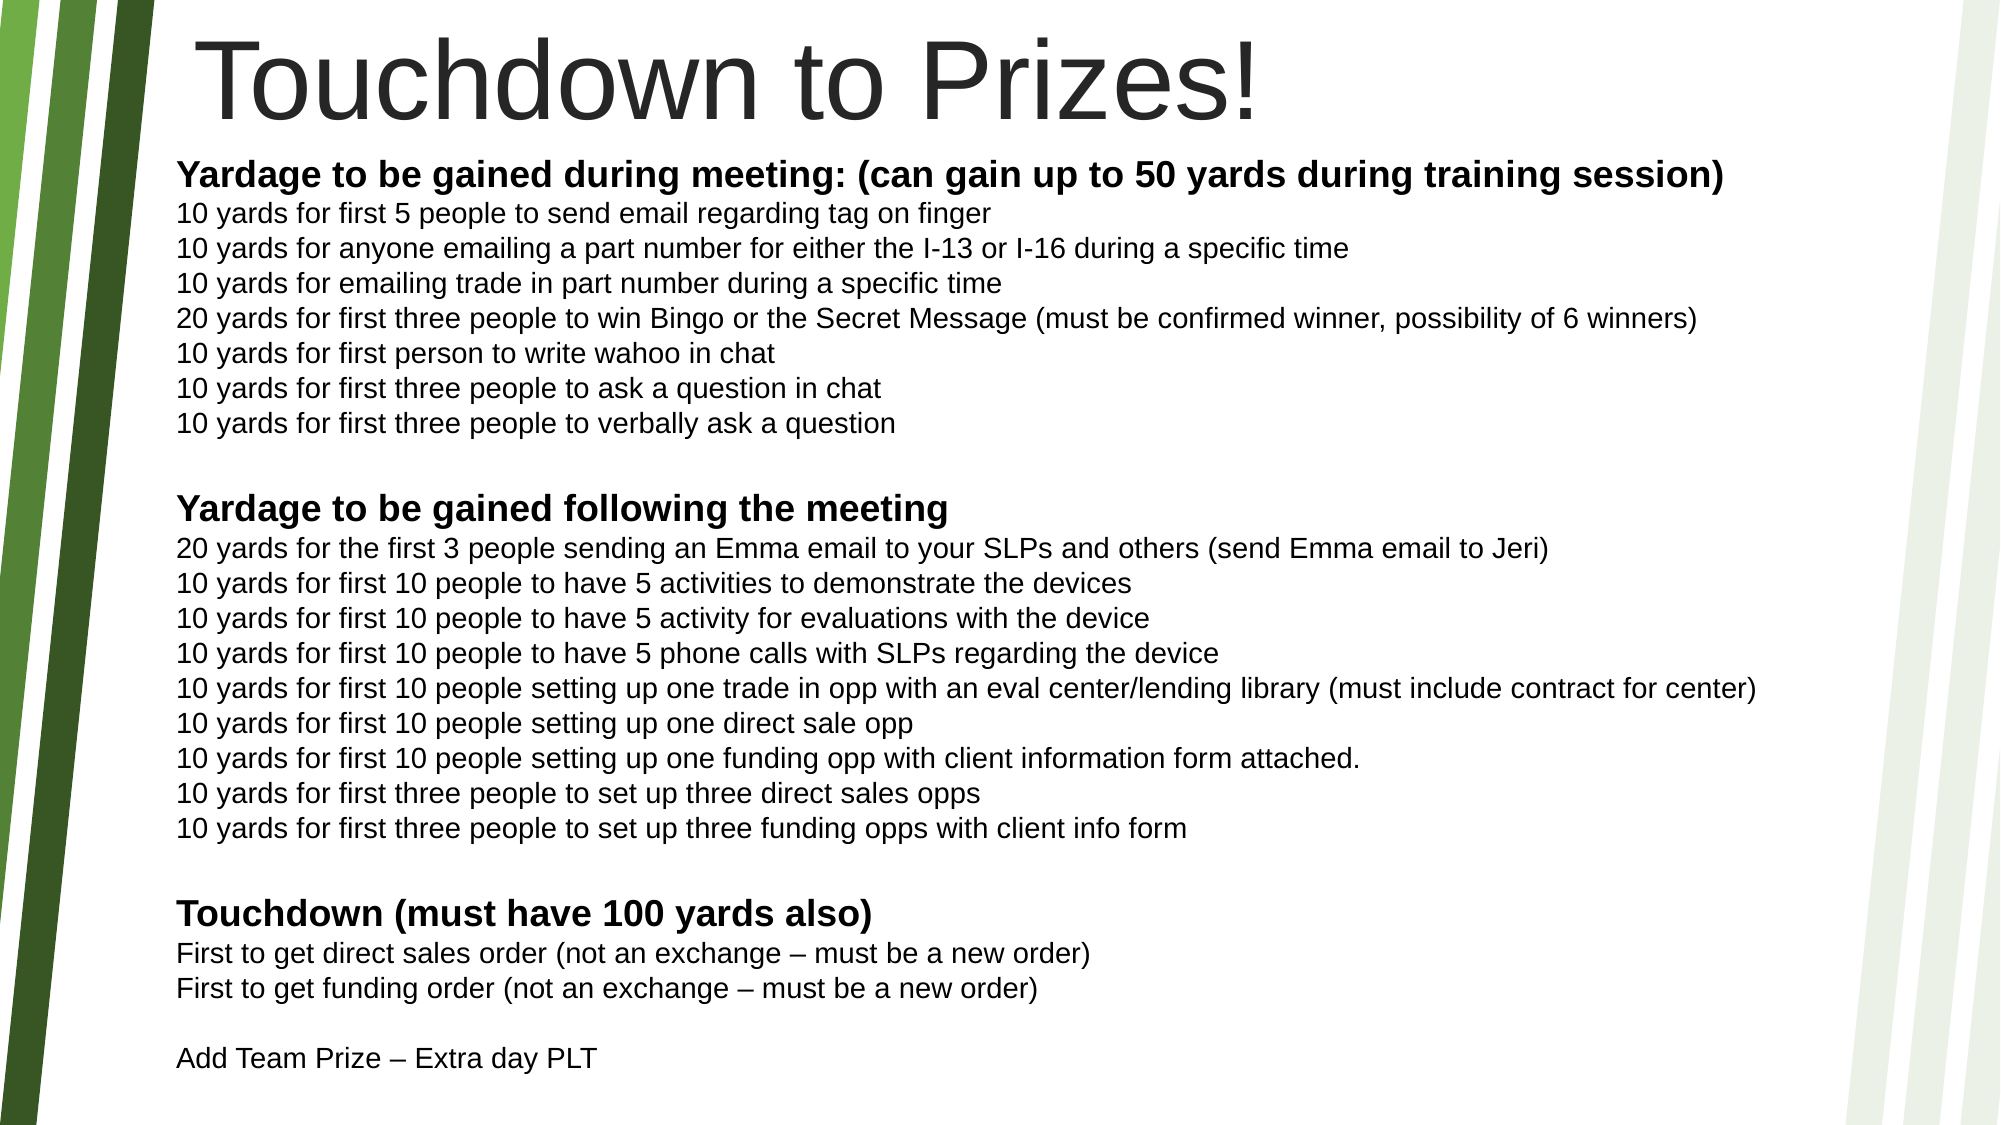

Touchdown to Prizes!
Yardage to be gained during meeting: (can gain up to 50 yards during training session)
10 yards for first 5 people to send email regarding tag on finger
10 yards for anyone emailing a part number for either the I-13 or I-16 during a specific time
10 yards for emailing trade in part number during a specific time
20 yards for first three people to win Bingo or the Secret Message (must be confirmed winner, possibility of 6 winners)
10 yards for first person to write wahoo in chat
10 yards for first three people to ask a question in chat
10 yards for first three people to verbally ask a question

Yardage to be gained following the meeting
20 yards for the first 3 people sending an Emma email to your SLPs and others (send Emma email to Jeri)
10 yards for first 10 people to have 5 activities to demonstrate the devices
10 yards for first 10 people to have 5 activity for evaluations with the device
10 yards for first 10 people to have 5 phone calls with SLPs regarding the device
10 yards for first 10 people setting up one trade in opp with an eval center/lending library (must include contract for center)
10 yards for first 10 people setting up one direct sale opp
10 yards for first 10 people setting up one funding opp with client information form attached.
10 yards for first three people to set up three direct sales opps
10 yards for first three people to set up three funding opps with client info form

Touchdown (must have 100 yards also)
First to get direct sales order (not an exchange – must be a new order)
First to get funding order (not an exchange – must be a new order)

Add Team Prize – Extra day PLT